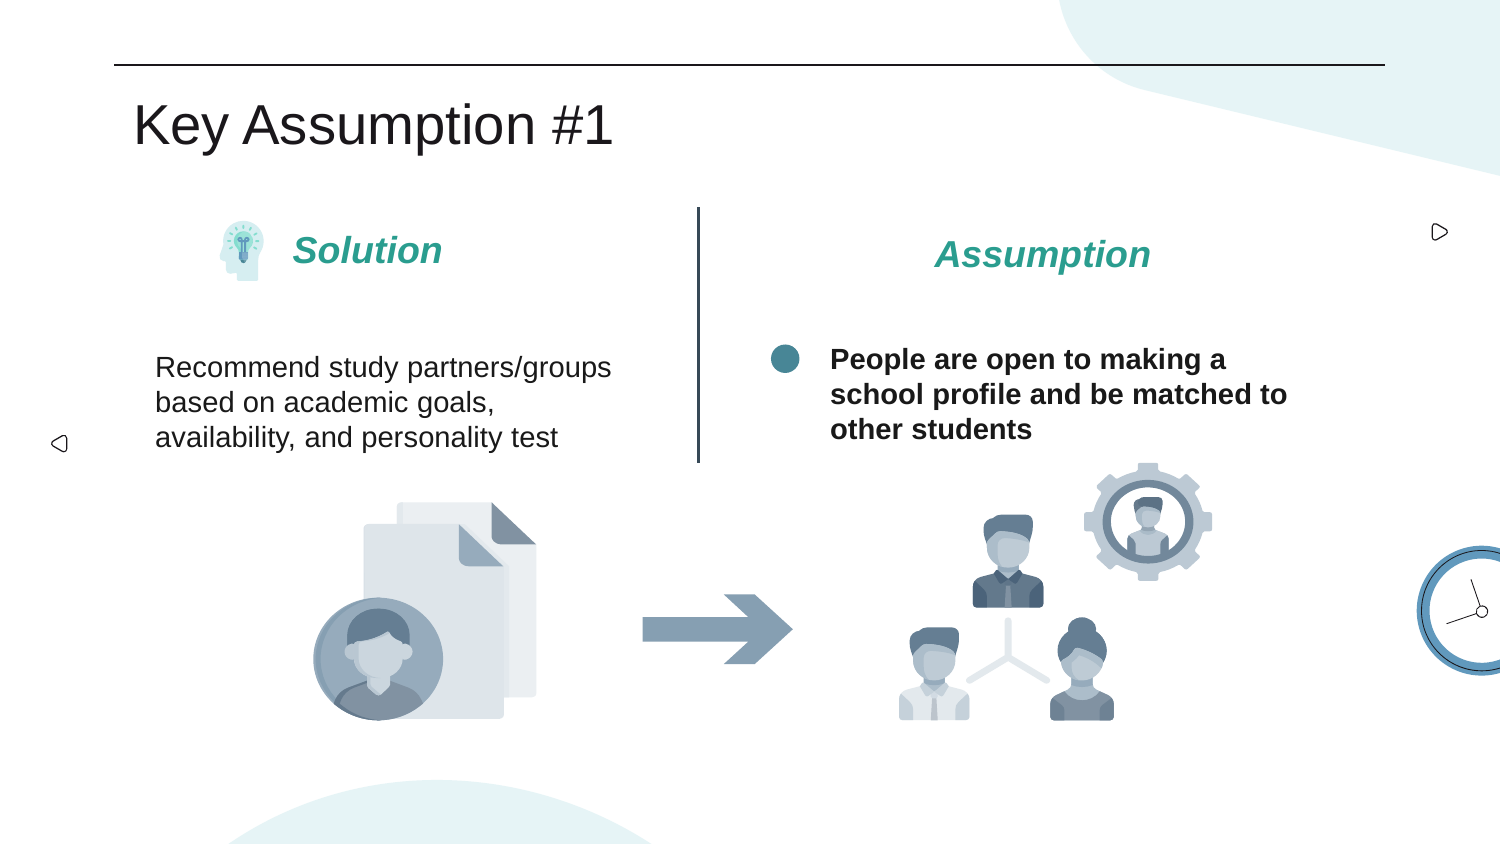

# Key Assumption #1
Solution
Assumption

People are open to making a school profile and be matched to other students

Recommend study partners/groups based on academic goals, availability, and personality test